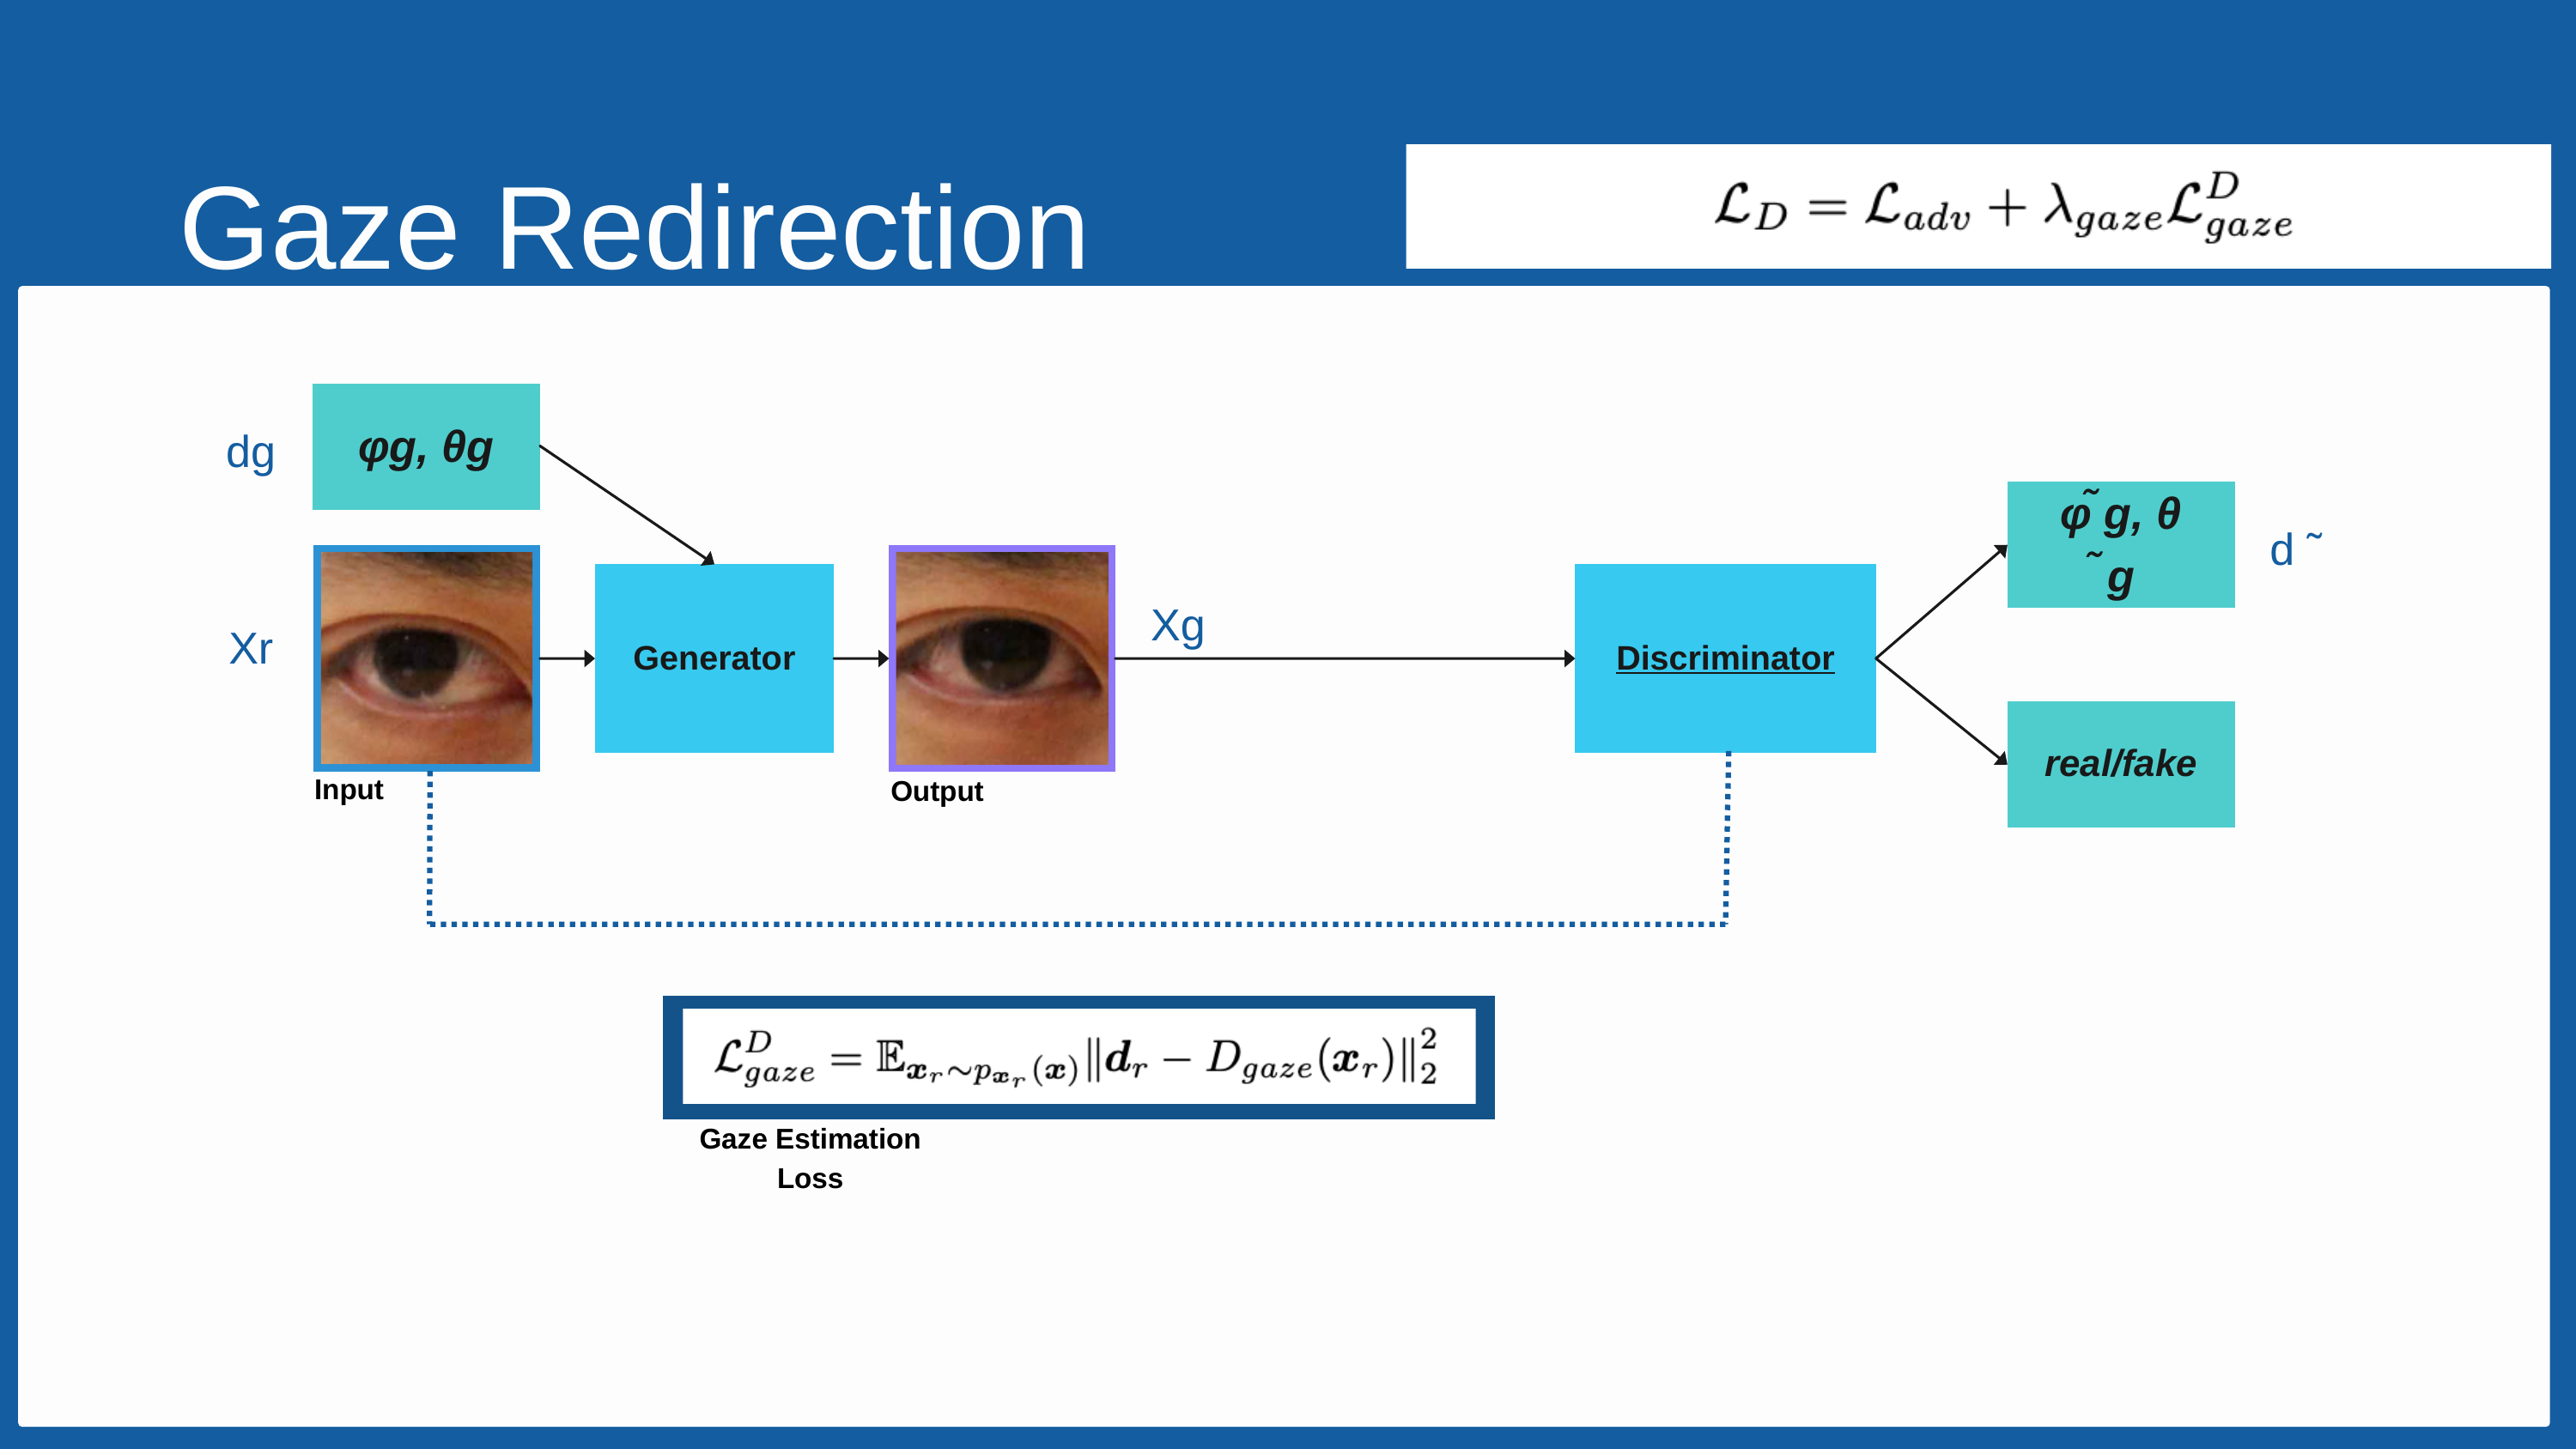

Gaze Redirection

φg, θg
dg

φ ̃g, θ ̃g
d ̃

Generator

Discriminator
Xg
Xr

real/fake

Input
Output

Gaze Estimation Loss